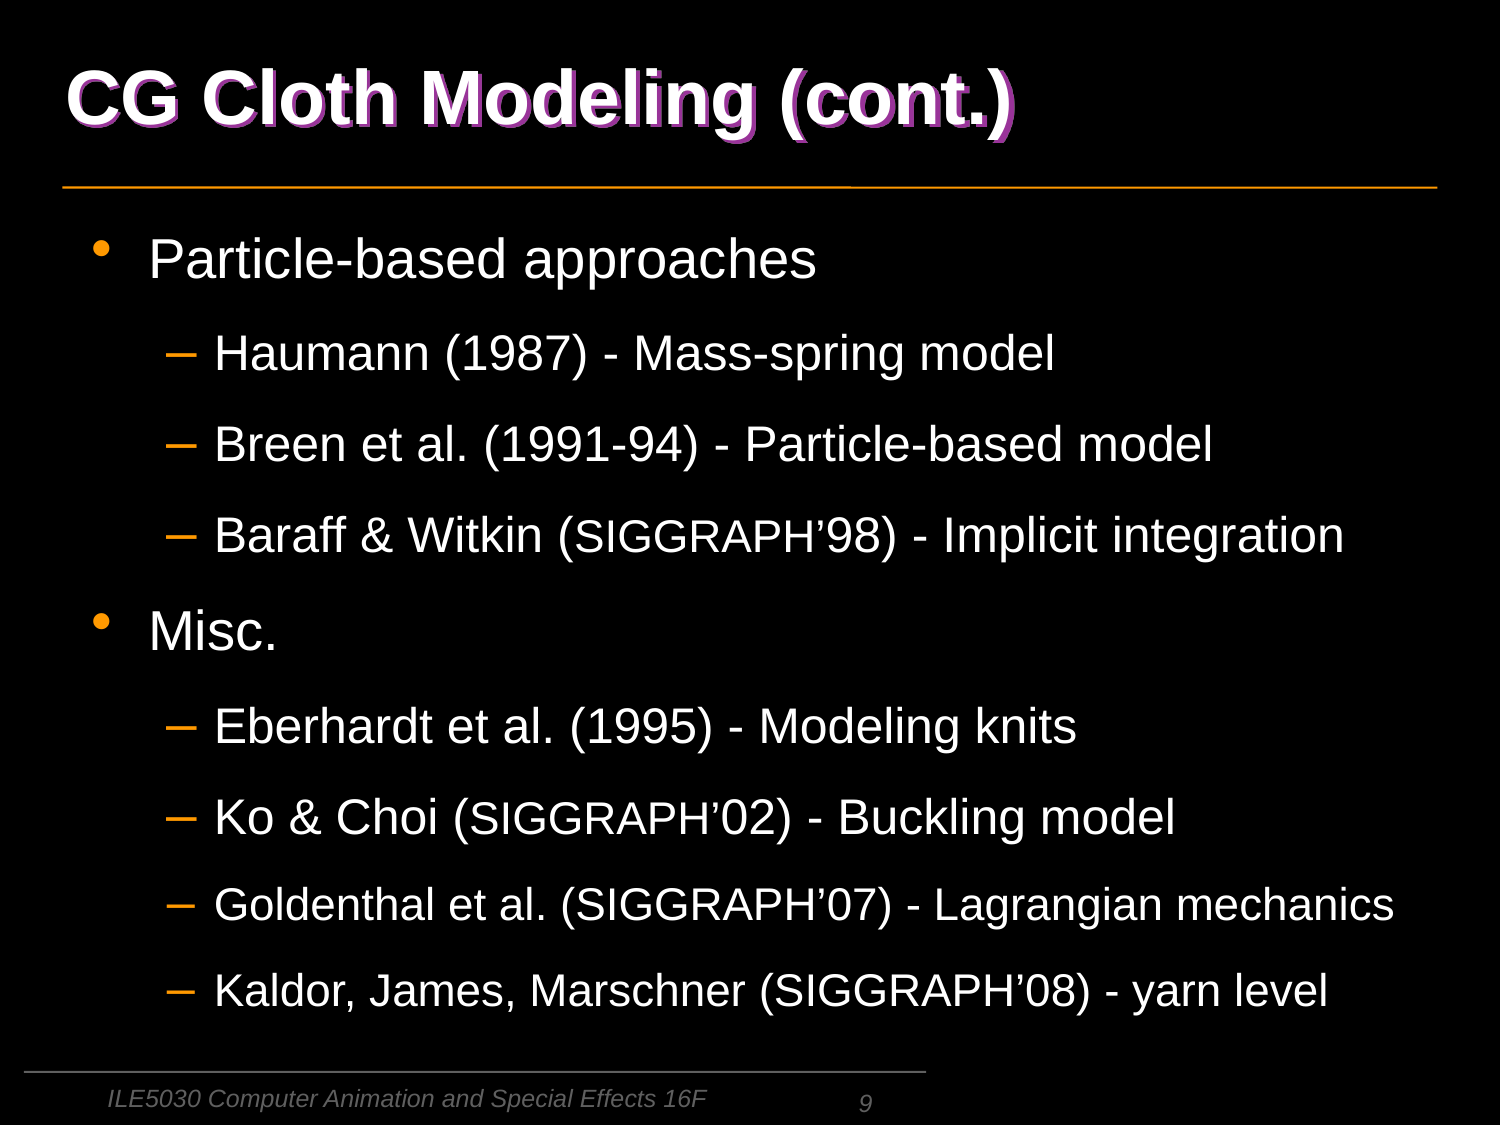

# CG Cloth Modeling (cont.)
Particle-based approaches
Haumann (1987) - Mass-spring model
Breen et al. (1991-94) - Particle-based model
Baraff & Witkin (SIGGRAPH’98) - Implicit integration
Misc.
Eberhardt et al. (1995) - Modeling knits
Ko & Choi (SIGGRAPH’02) - Buckling model
Goldenthal et al. (SIGGRAPH’07) - Lagrangian mechanics
Kaldor, James, Marschner (SIGGRAPH’08) - yarn level
ILE5030 Computer Animation and Special Effects 16F
9